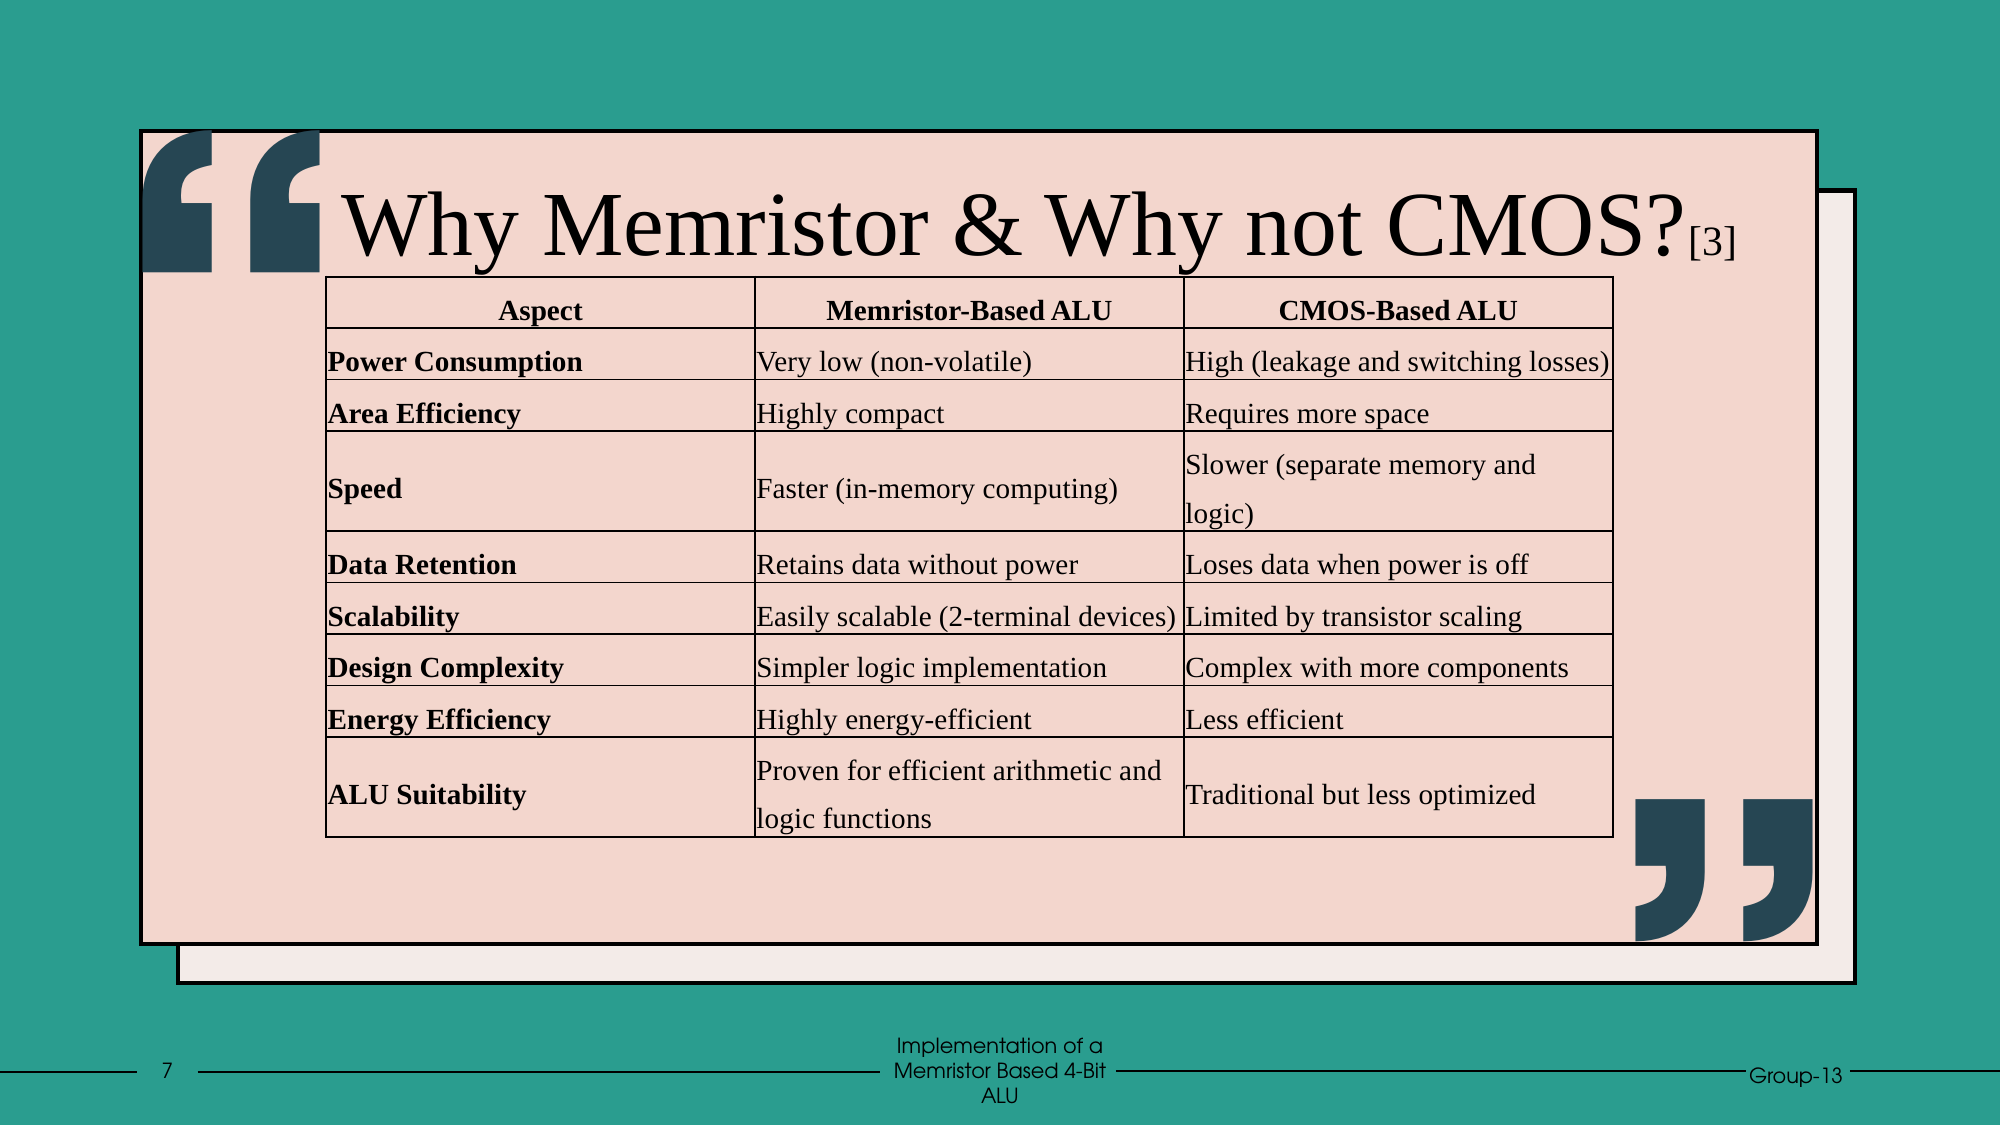

“
Why Memristor & Why not CMOS?[3]
| Aspect | Memristor-Based ALU | CMOS-Based ALU |
| --- | --- | --- |
| Power Consumption | Very low (non-volatile) | High (leakage and switching losses) |
| Area Efficiency | Highly compact | Requires more space |
| Speed | Faster (in-memory computing) | Slower (separate memory and logic) |
| Data Retention | Retains data without power | Loses data when power is off |
| Scalability | Easily scalable (2-terminal devices) | Limited by transistor scaling |
| Design Complexity | Simpler logic implementation | Complex with more components |
| Energy Efficiency | Highly energy-efficient | Less efficient |
| ALU Suitability | Proven for efficient arithmetic and logic functions | Traditional but less optimized |
#
”
Implementation of a Memristor Based 4-Bit ALU
Group-13

7